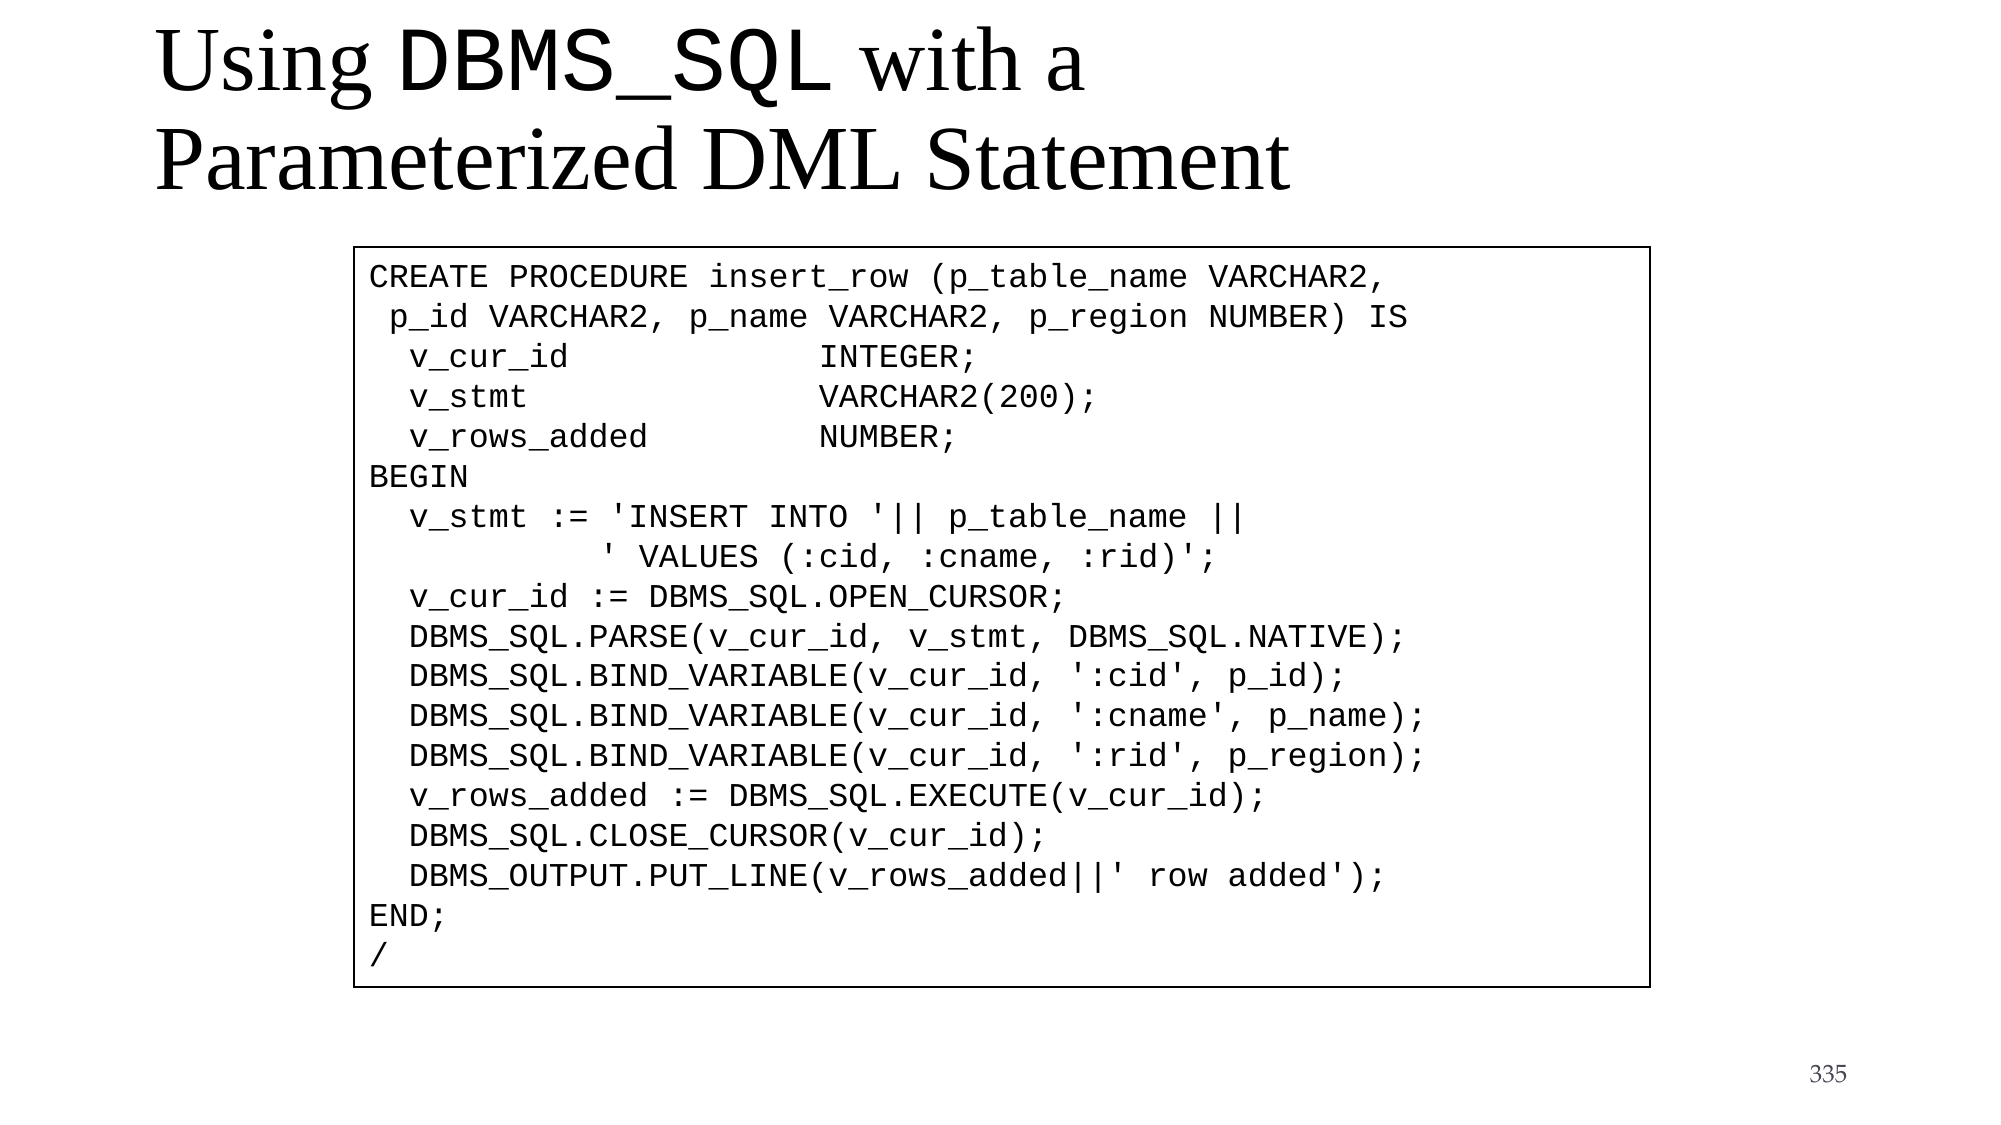

# Using DBMS_SQL with a Parameterized DML Statement
CREATE PROCEDURE insert_row (p_table_name VARCHAR2,
 p_id VARCHAR2, p_name VARCHAR2, p_region NUMBER) IS
  v_cur_id     	INTEGER;
  v_stmt       	VARCHAR2(200);
  v_rows_added 	NUMBER;
BEGIN
  v_stmt := 'INSERT INTO '|| p_table_name ||
     	    ' VALUES (:cid, :cname, :rid)';
  v_cur_id := DBMS_SQL.OPEN_CURSOR;
  DBMS_SQL.PARSE(v_cur_id, v_stmt, DBMS_SQL.NATIVE);
  DBMS_SQL.BIND_VARIABLE(v_cur_id, ':cid', p_id);
  DBMS_SQL.BIND_VARIABLE(v_cur_id, ':cname', p_name);
  DBMS_SQL.BIND_VARIABLE(v_cur_id, ':rid', p_region);
  v_rows_added := DBMS_SQL.EXECUTE(v_cur_id);
  DBMS_SQL.CLOSE_CURSOR(v_cur_id);
  DBMS_OUTPUT.PUT_LINE(v_rows_added||' row added');
END;
/
335